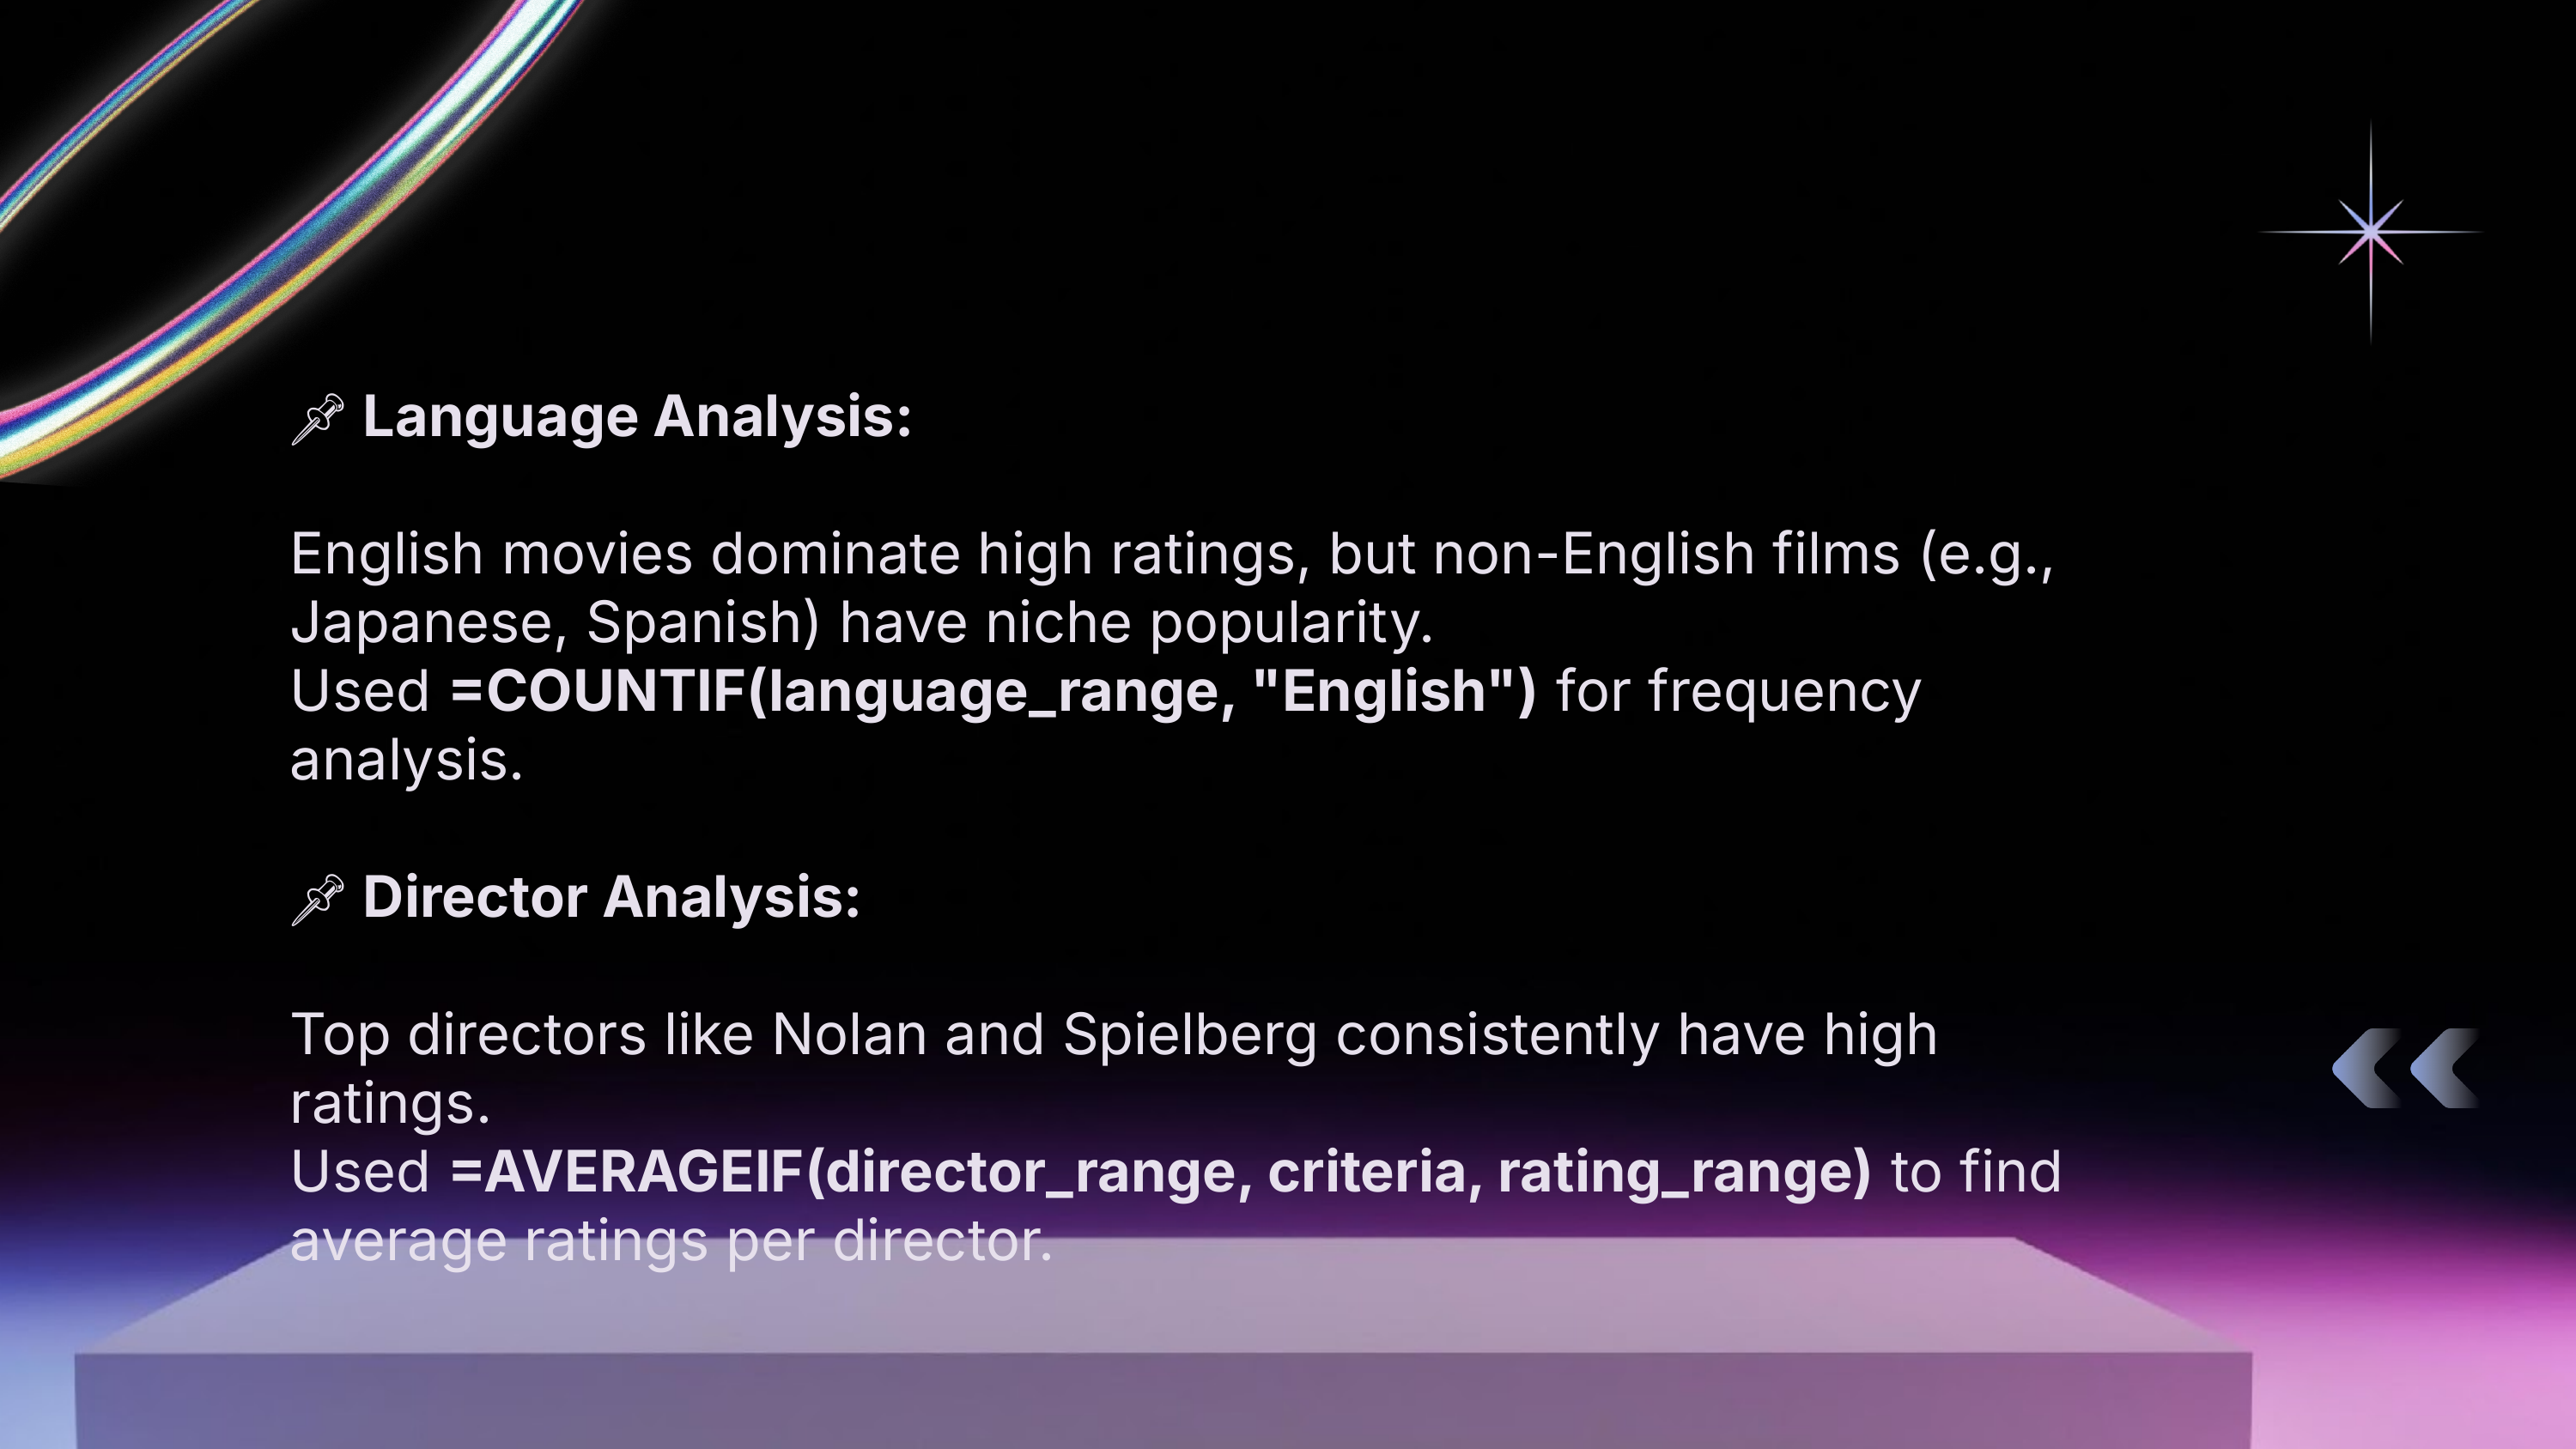

📌 Language Analysis:

English movies dominate high ratings, but non-English films (e.g., Japanese, Spanish) have niche popularity.
Used =COUNTIF(language_range, "English") for frequency analysis.

📌 Director Analysis:

Top directors like Nolan and Spielberg consistently have high ratings.
Used =AVERAGEIF(director_range, criteria, rating_range) to find average ratings per director.